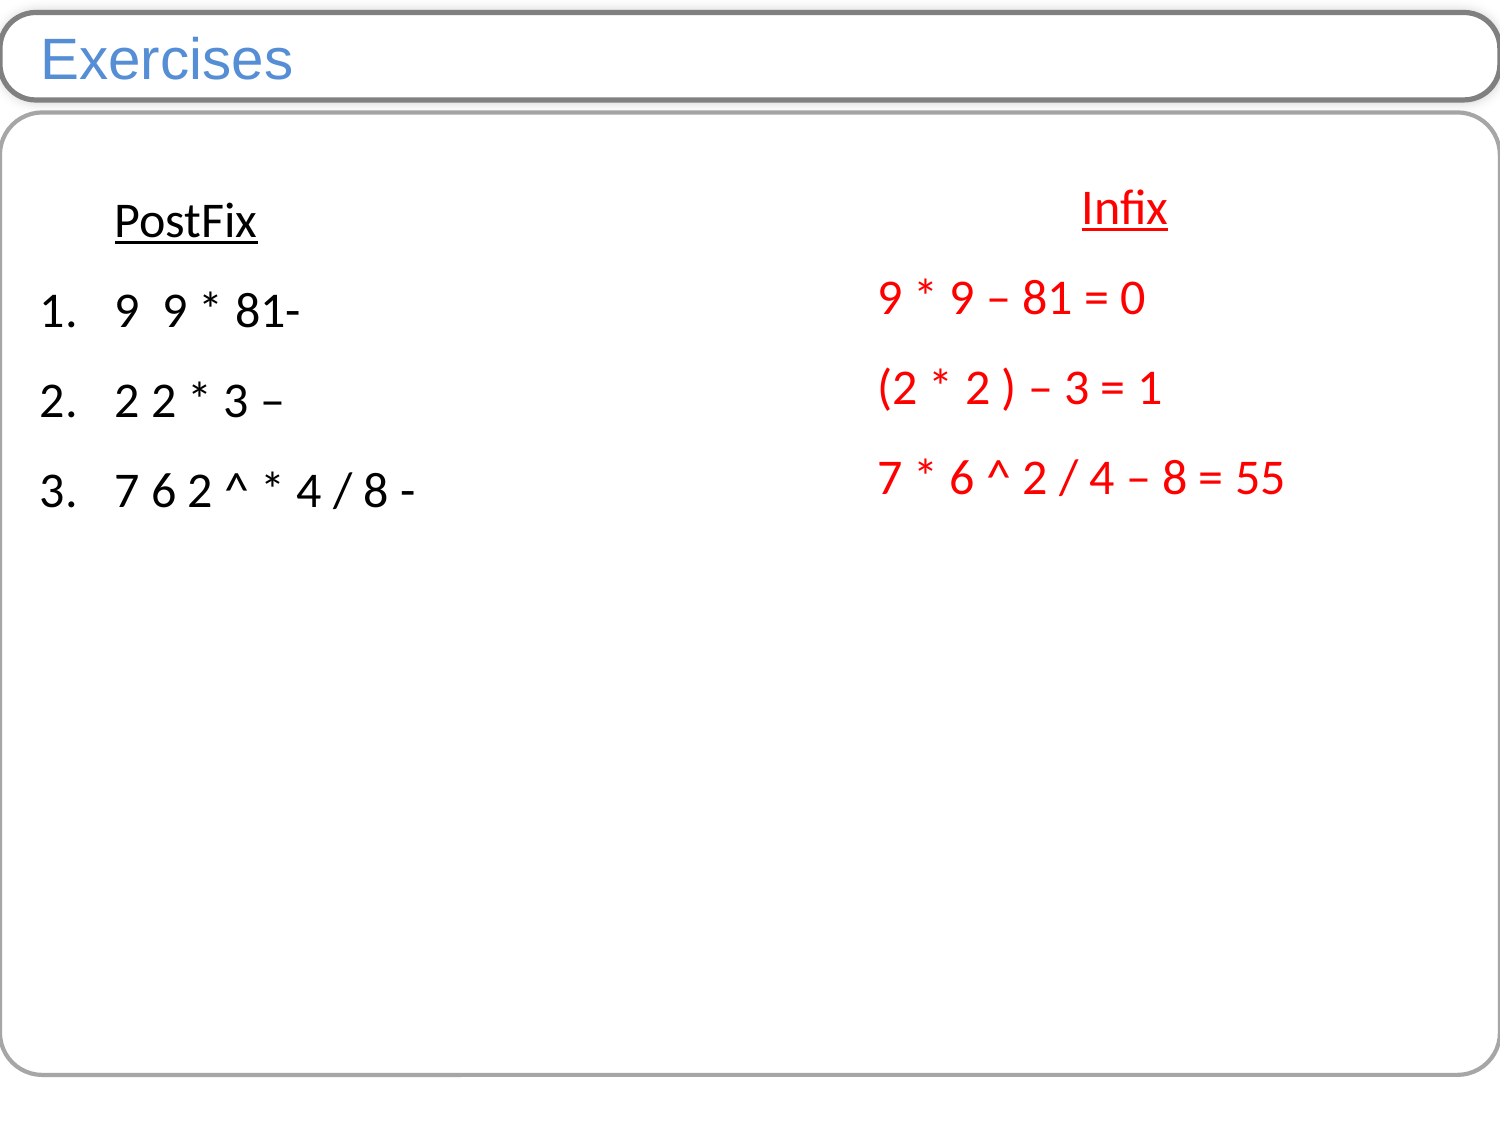

Exercises

Infix
9 * 9 – 81 = 0
(2 * 2 ) – 3 = 1
7 * 6 ^ 2 / 4 – 8 = 55
	PostFix
9  9 * 81-
2 2 * 3 –
7 6 2 ^ * 4 / 8 -